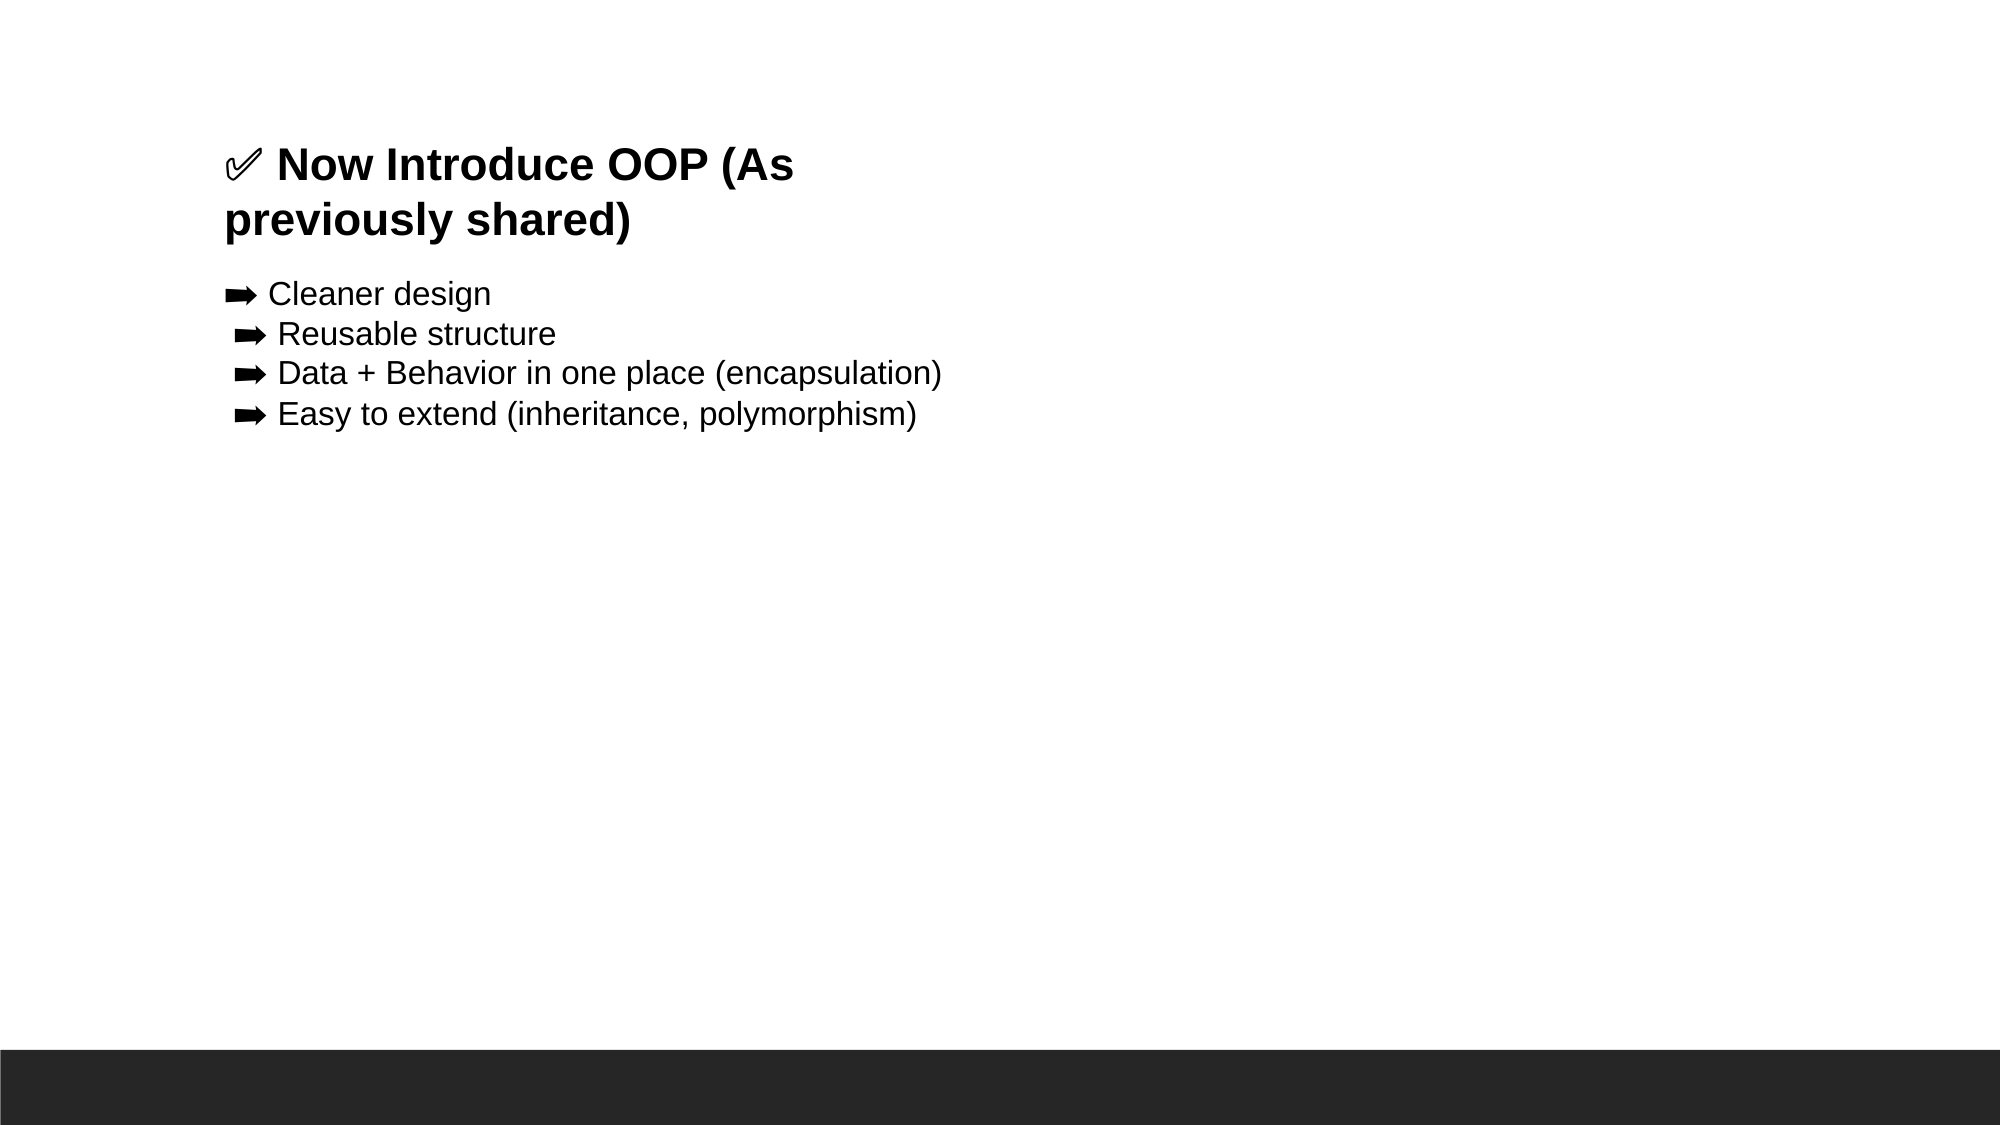

✅ Now Introduce OOP (As previously shared)
➡️ Cleaner design
 ➡️ Reusable structure
 ➡️ Data + Behavior in one place (encapsulation)
 ➡️ Easy to extend (inheritance, polymorphism)